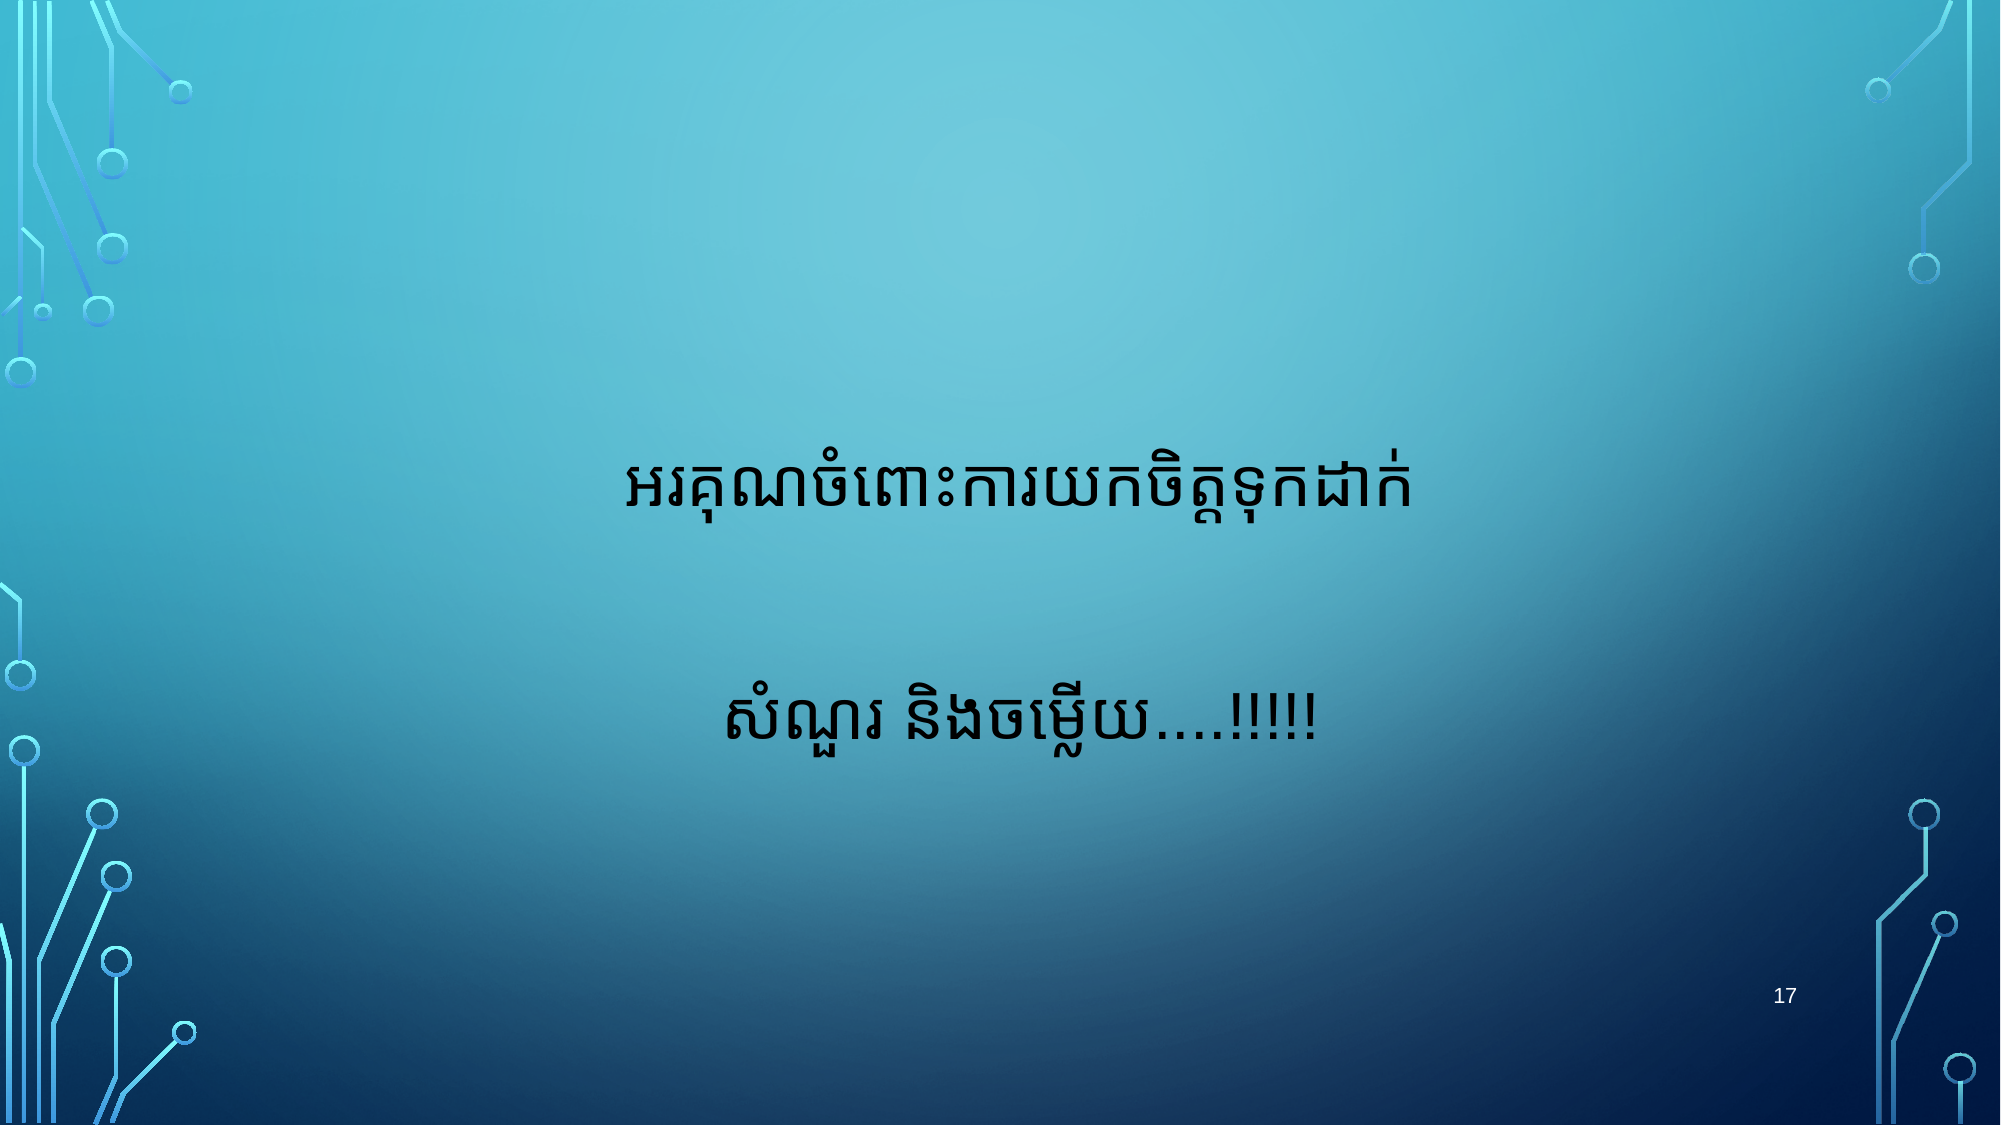

#
អរគុណចំពោះការយកចិត្តទុកដាក់

សំណួរ និងចម្លើយ....!!!!!
17